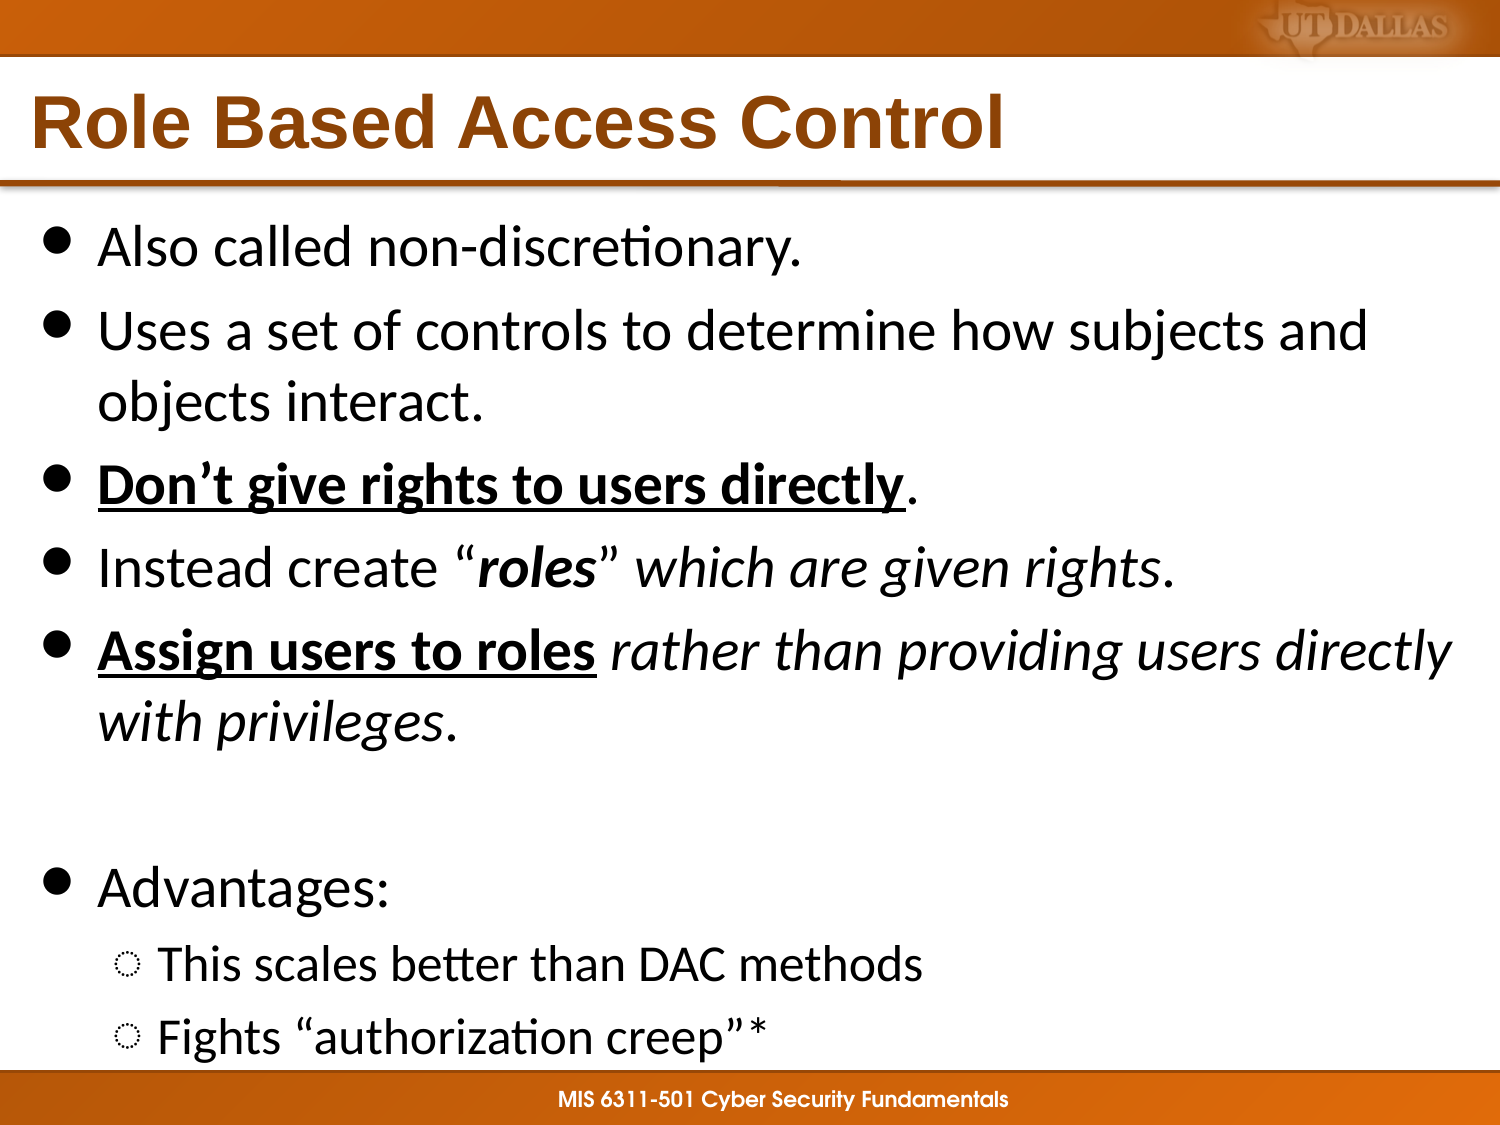

# Role Based Access Control
Also called non-discretionary.
Uses a set of controls to determine how subjects and objects interact.
Don’t give rights to users directly.
Instead create “roles” which are given rights.
Assign users to roles rather than providing users directly with privileges.

Advantages:
This scales better than DAC methods
Fights “authorization creep”*